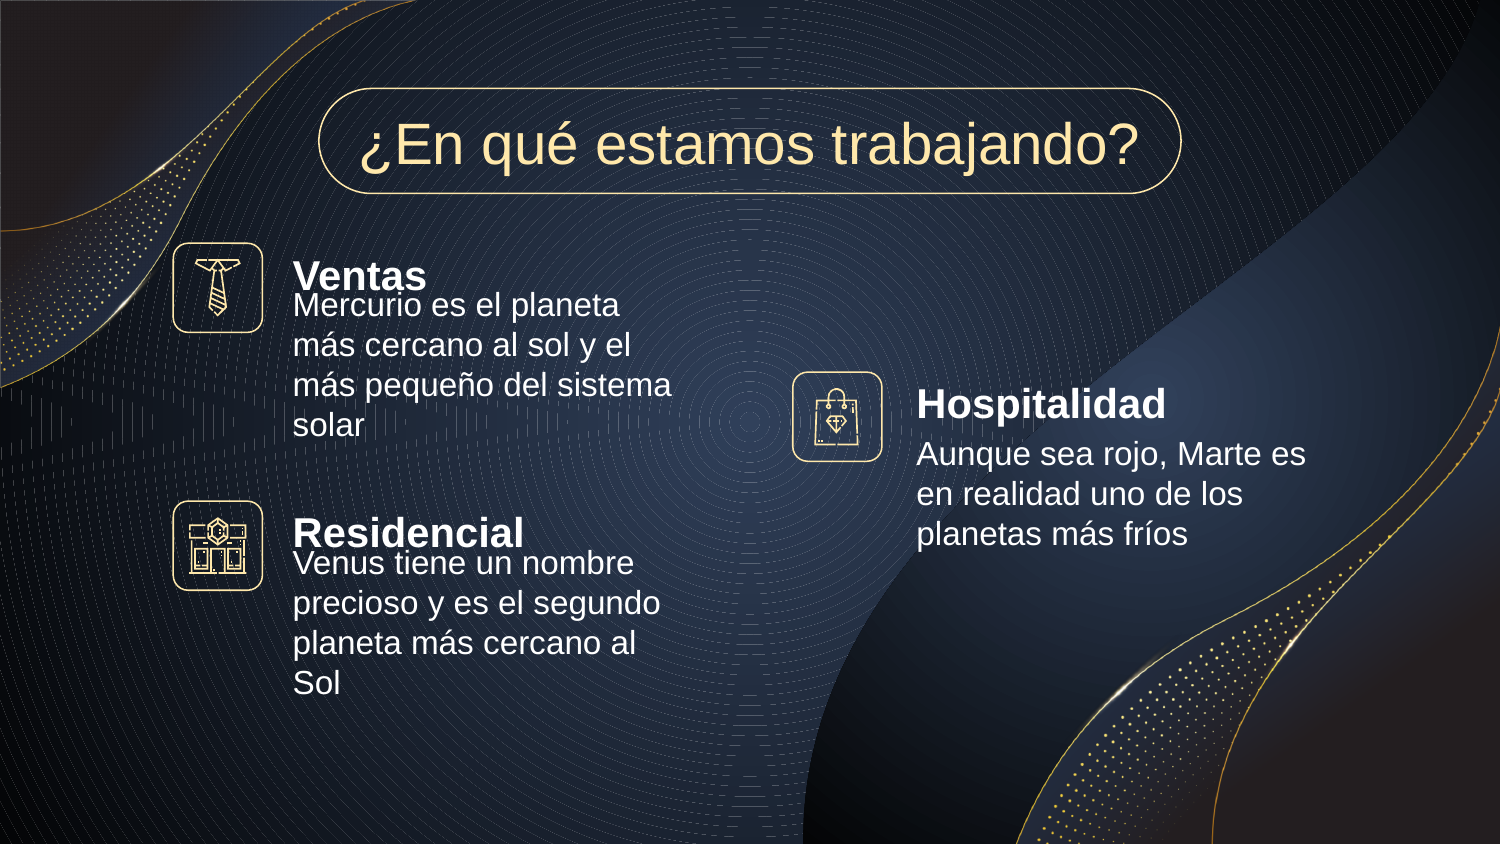

¿En qué estamos trabajando?

# Ventas
Mercurio es el planeta más cercano al sol y el más pequeño del sistema solar

Hospitalidad
Aunque sea rojo, Marte es en realidad uno de los planetas más fríos

Residencial
Venus tiene un nombre precioso y es el segundo planeta más cercano al Sol